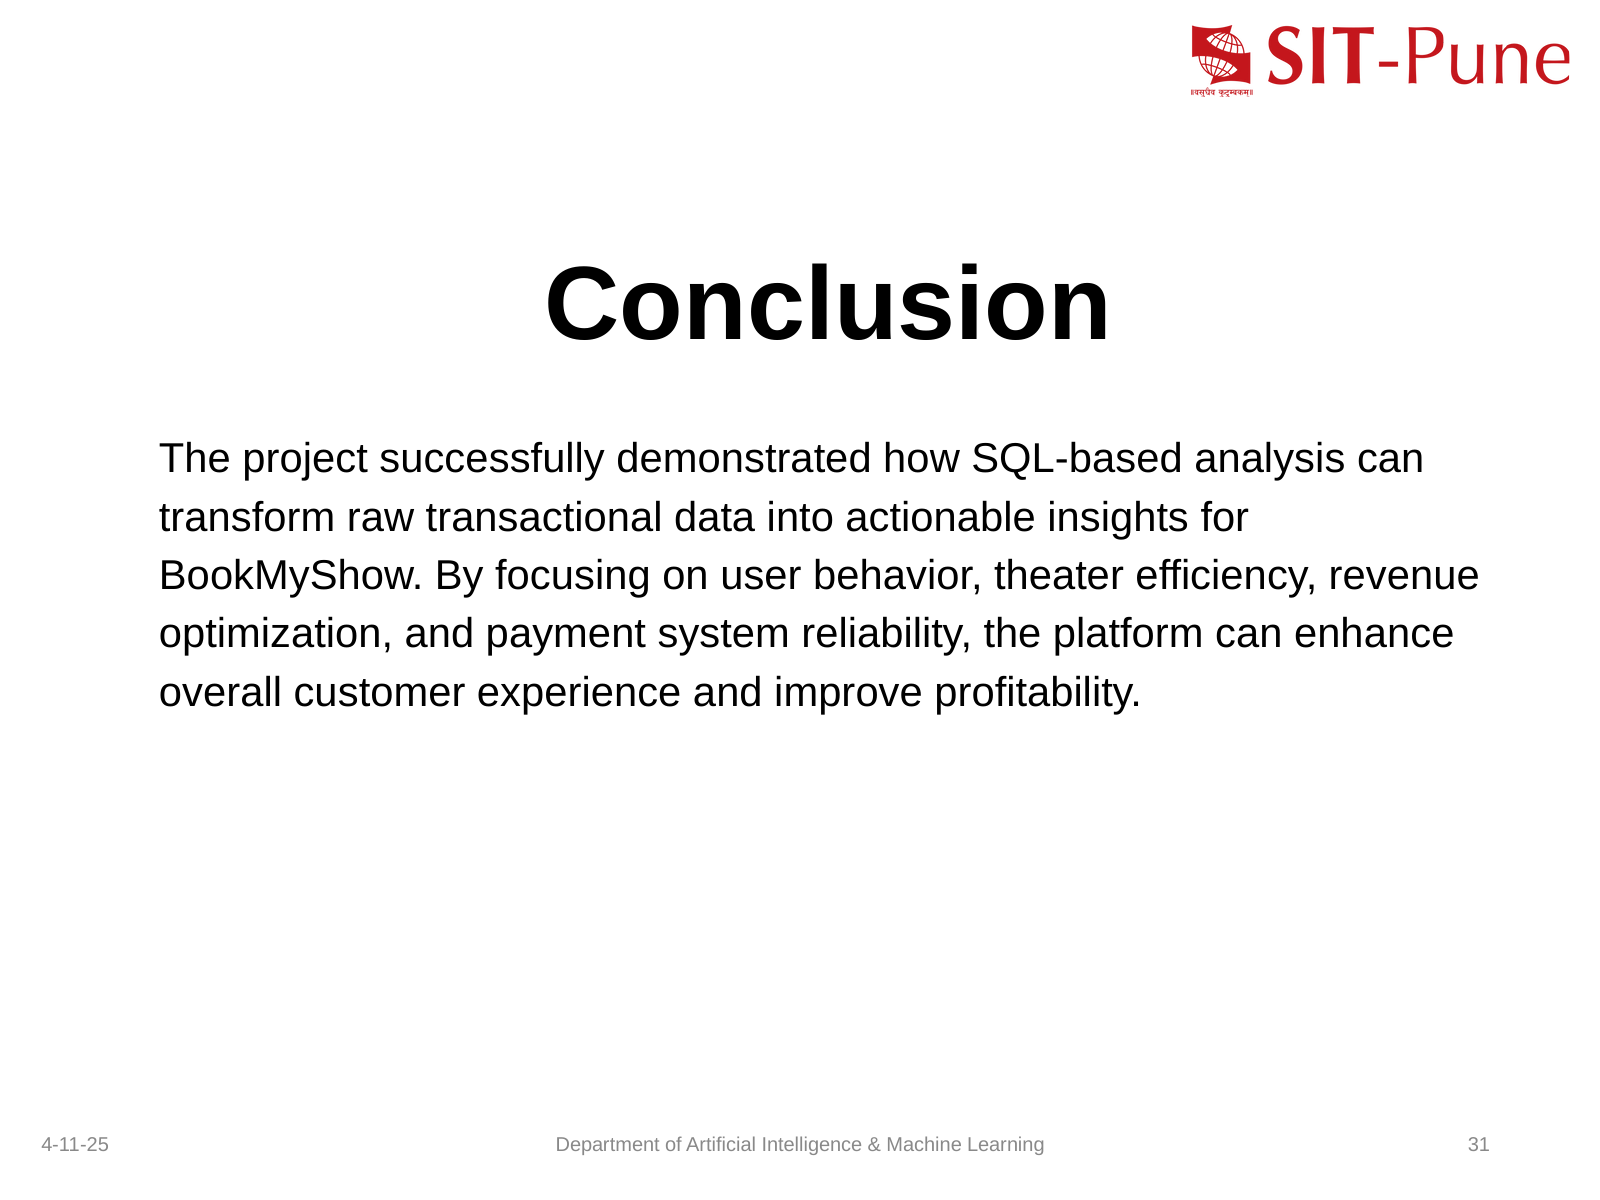

Conclusion
The project successfully demonstrated how SQL-based analysis can transform raw transactional data into actionable insights for BookMyShow. By focusing on user behavior, theater efficiency, revenue optimization, and payment system reliability, the platform can enhance overall customer experience and improve profitability.

4-11-25

Department of Artificial Intelligence & Machine Learning

31